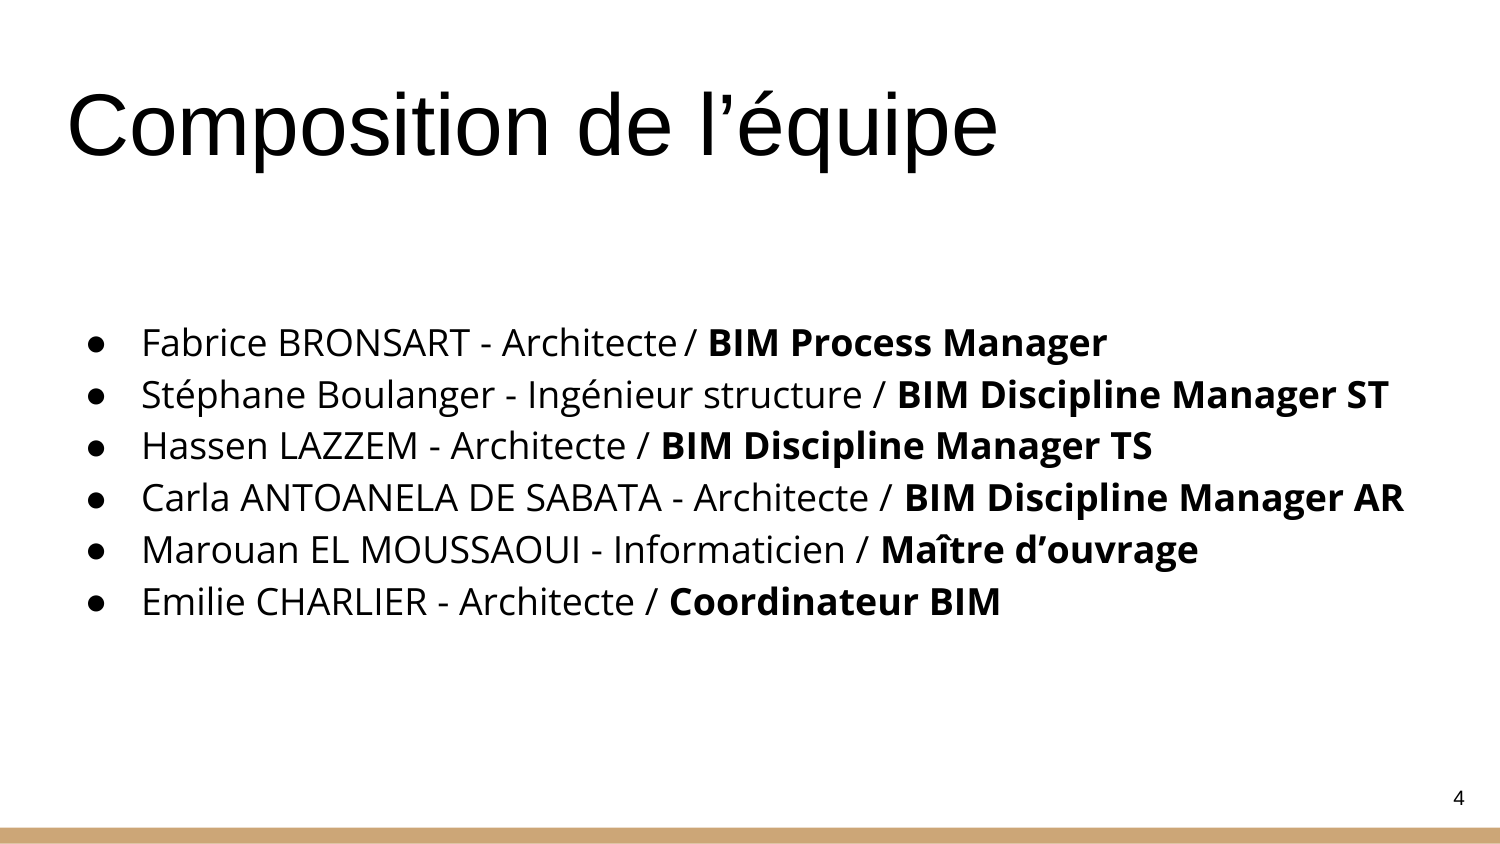

# Composition de l’équipe
Fabrice BRONSART - Architecte / BIM Process Manager
Stéphane Boulanger - Ingénieur structure / BIM Discipline Manager ST
Hassen LAZZEM - Architecte / BIM Discipline Manager TS
Carla ANTOANELA DE SABATA - Architecte / BIM Discipline Manager AR
Marouan EL MOUSSAOUI - Informaticien / Maître d’ouvrage
Emilie CHARLIER - Architecte / Coordinateur BIM
4